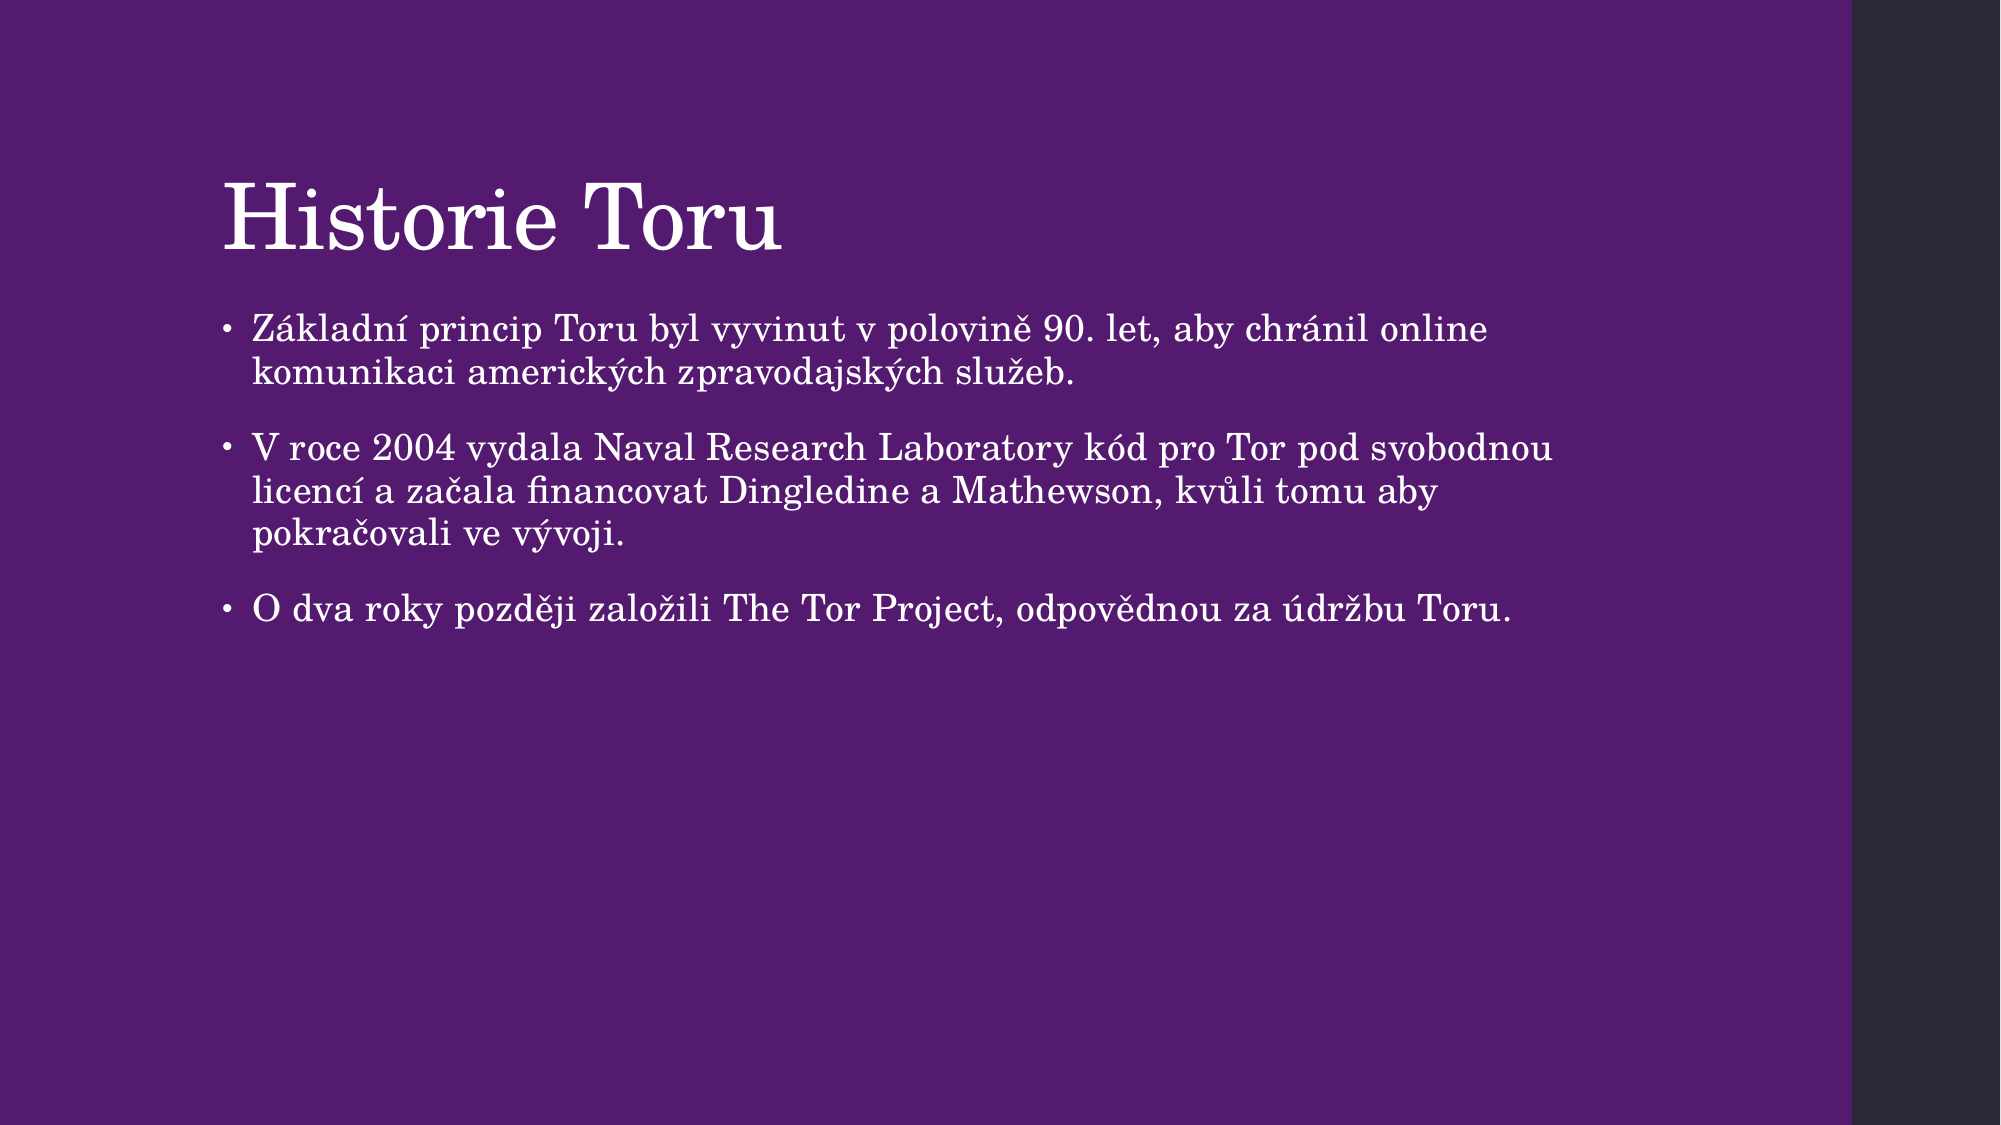

# Historie Toru
Základní princip Toru byl vyvinut v polovině 90. let, aby chránil online komunikaci amerických zpravodajských služeb.
V roce 2004 vydala Naval Research Laboratory kód pro Tor pod svobodnou licencí a začala financovat Dingledine a Mathewson, kvůli tomu aby pokračovali ve vývoji.
O dva roky později založili The Tor Project, odpovědnou za údržbu Toru.